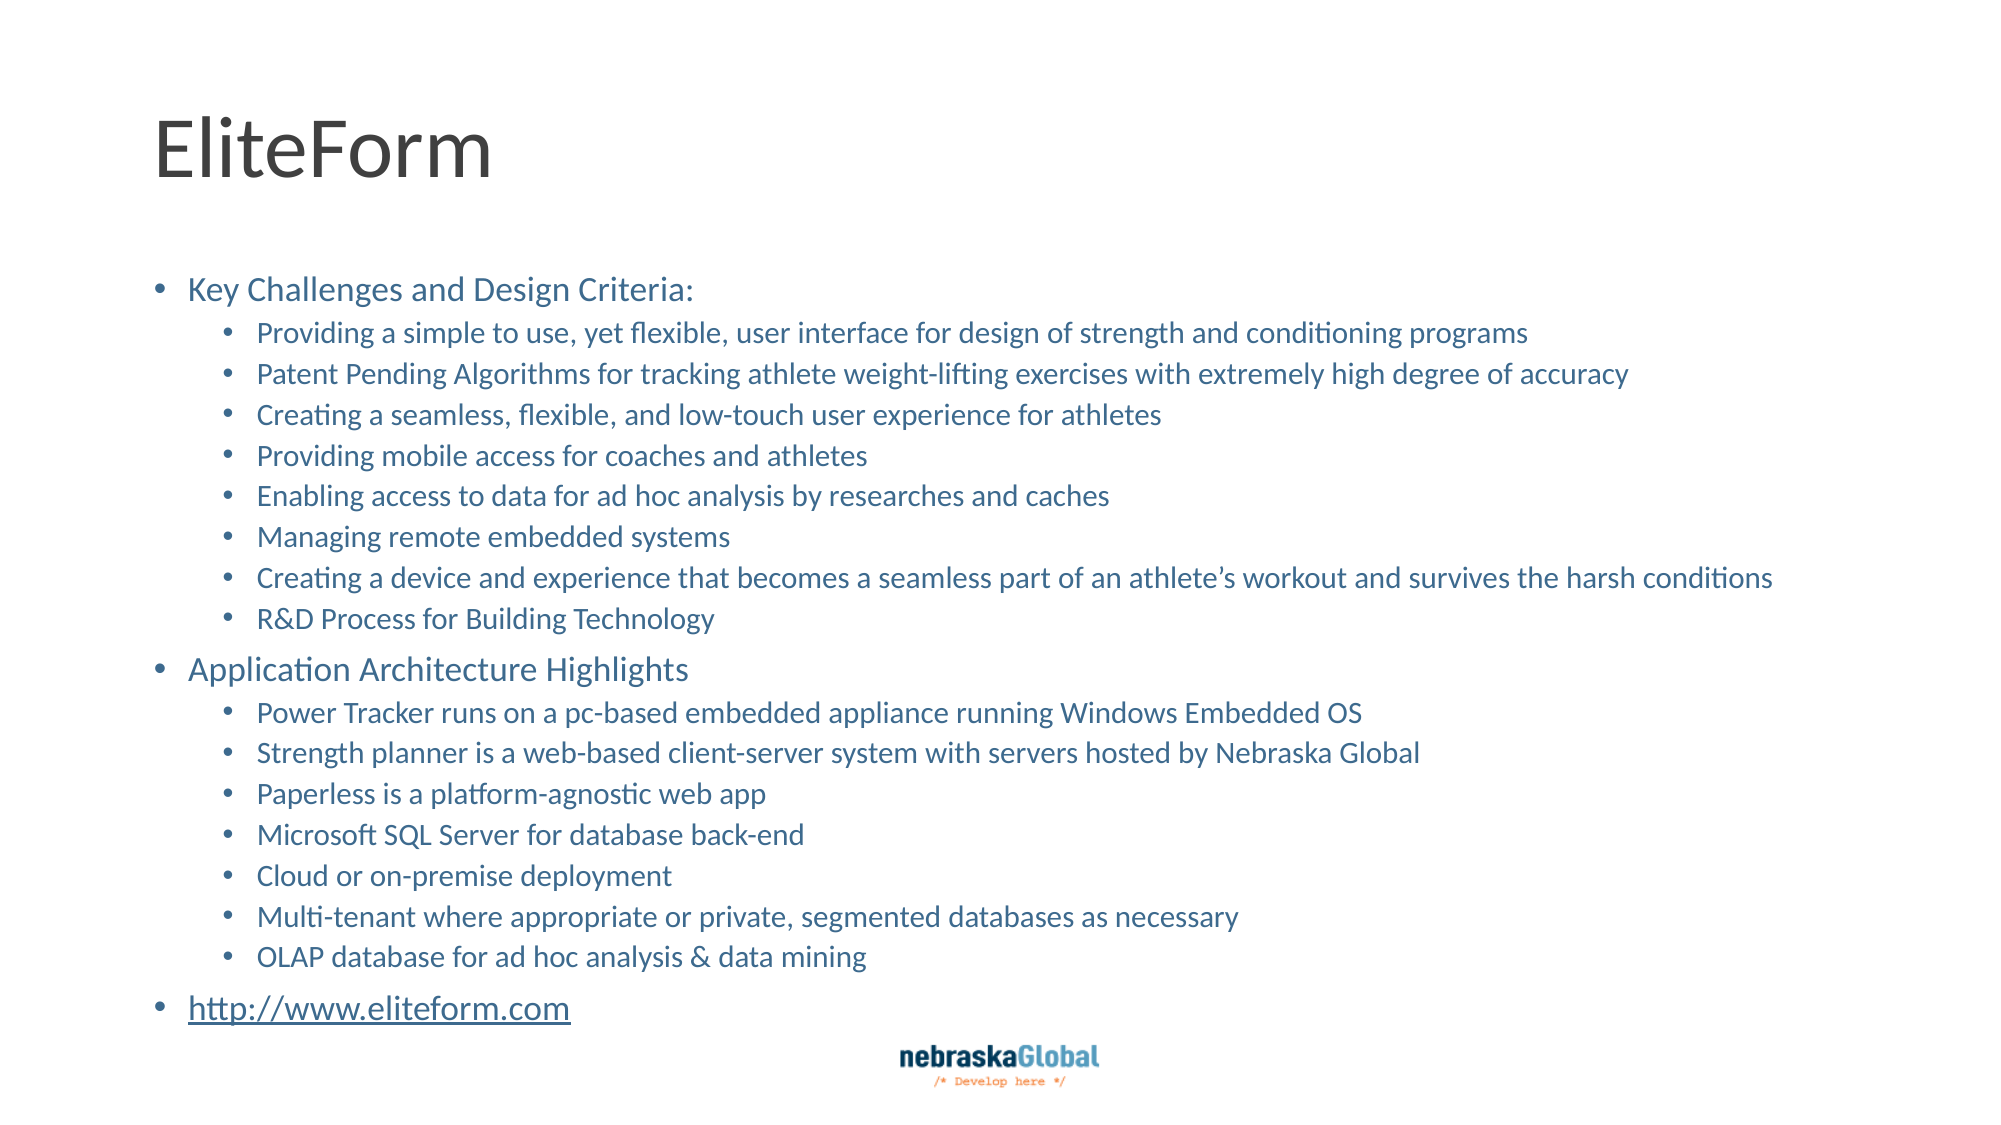

# EliteForm
Key Challenges and Design Criteria:
Providing a simple to use, yet flexible, user interface for design of strength and conditioning programs
Patent Pending Algorithms for tracking athlete weight-lifting exercises with extremely high degree of accuracy
Creating a seamless, flexible, and low-touch user experience for athletes
Providing mobile access for coaches and athletes
Enabling access to data for ad hoc analysis by researches and caches
Managing remote embedded systems
Creating a device and experience that becomes a seamless part of an athlete’s workout and survives the harsh conditions
R&D Process for Building Technology
Application Architecture Highlights
Power Tracker runs on a pc-based embedded appliance running Windows Embedded OS
Strength planner is a web-based client-server system with servers hosted by Nebraska Global
Paperless is a platform-agnostic web app
Microsoft SQL Server for database back-end
Cloud or on-premise deployment
Multi-tenant where appropriate or private, segmented databases as necessary
OLAP database for ad hoc analysis & data mining
http://www.eliteform.com